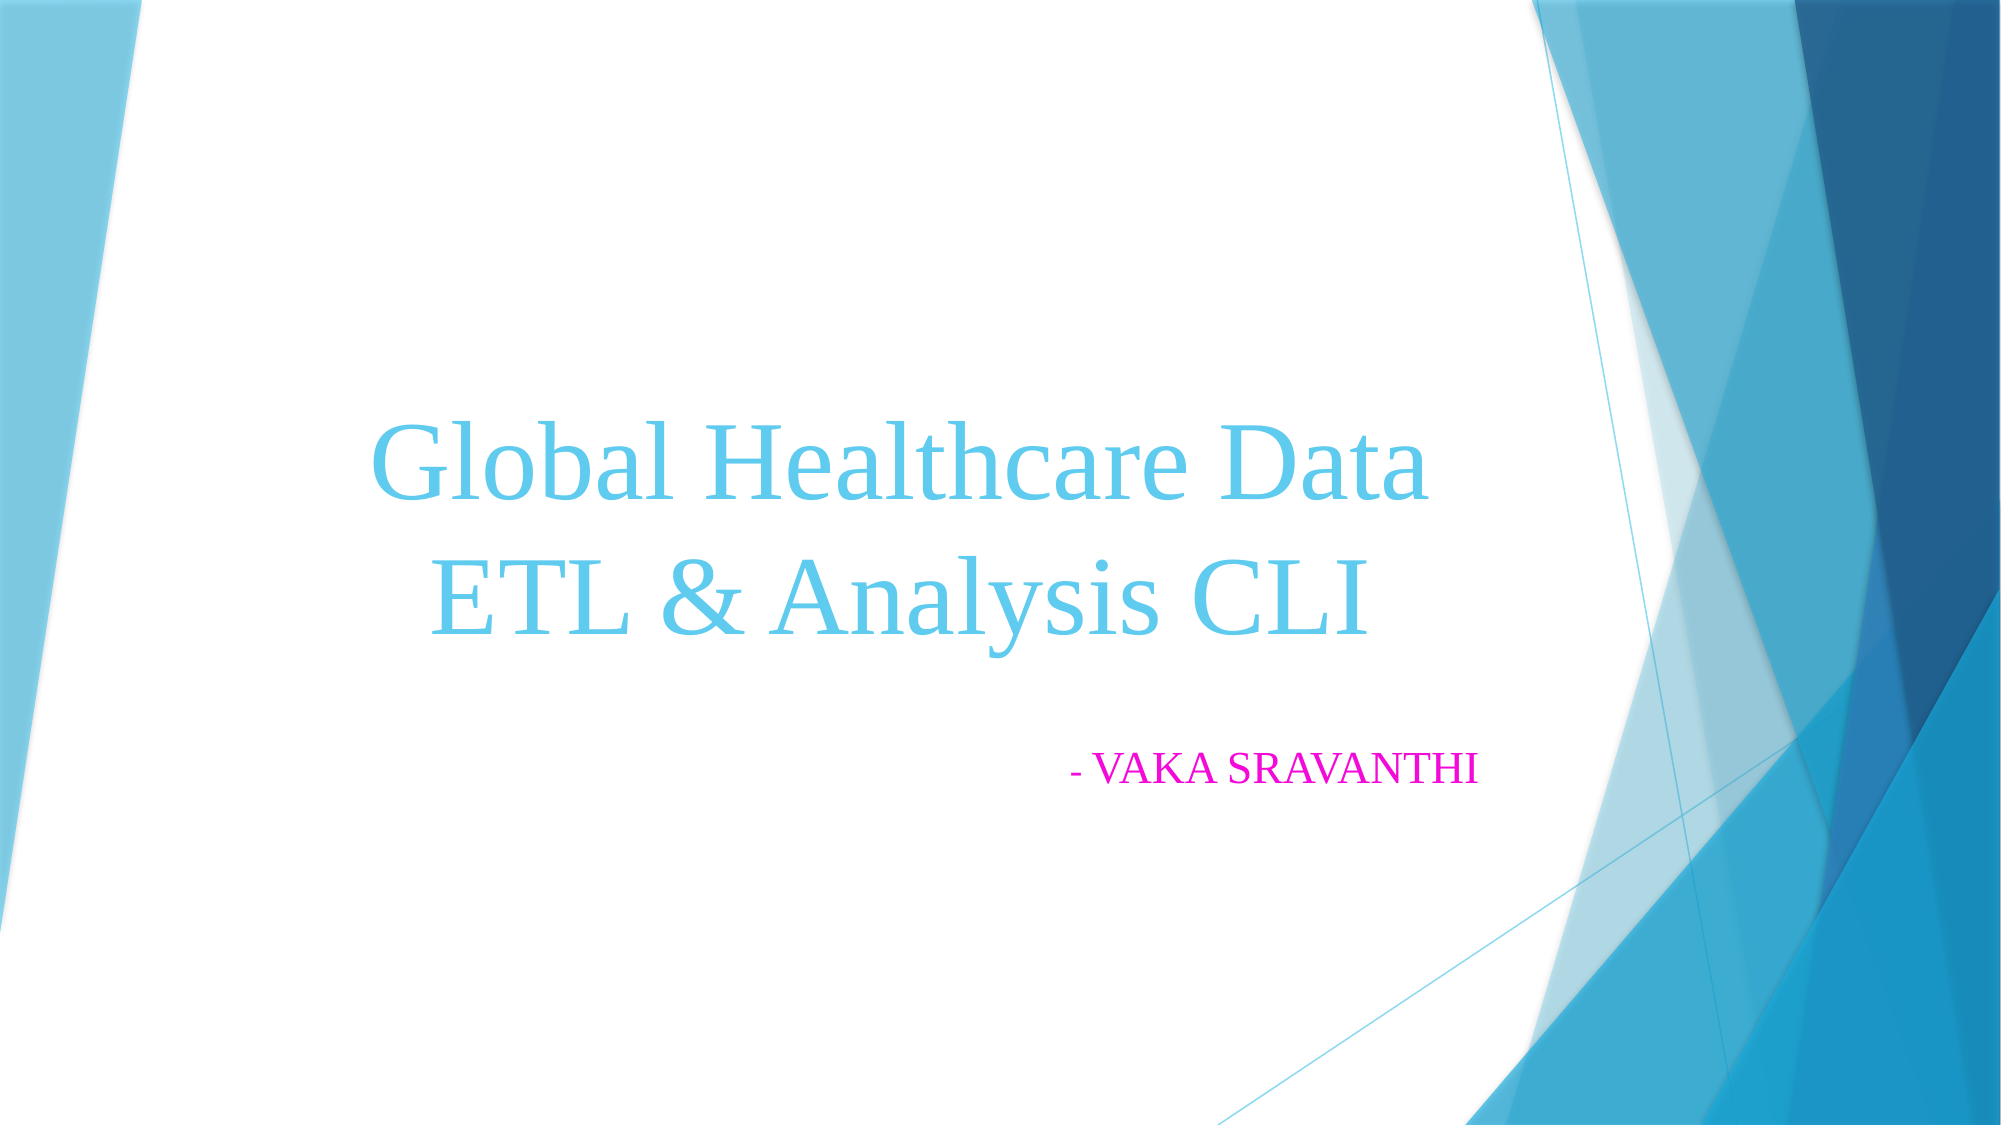

# Global Healthcare Data ETL & Analysis CLI

                                                                                     - VAKA SRAVANTHI